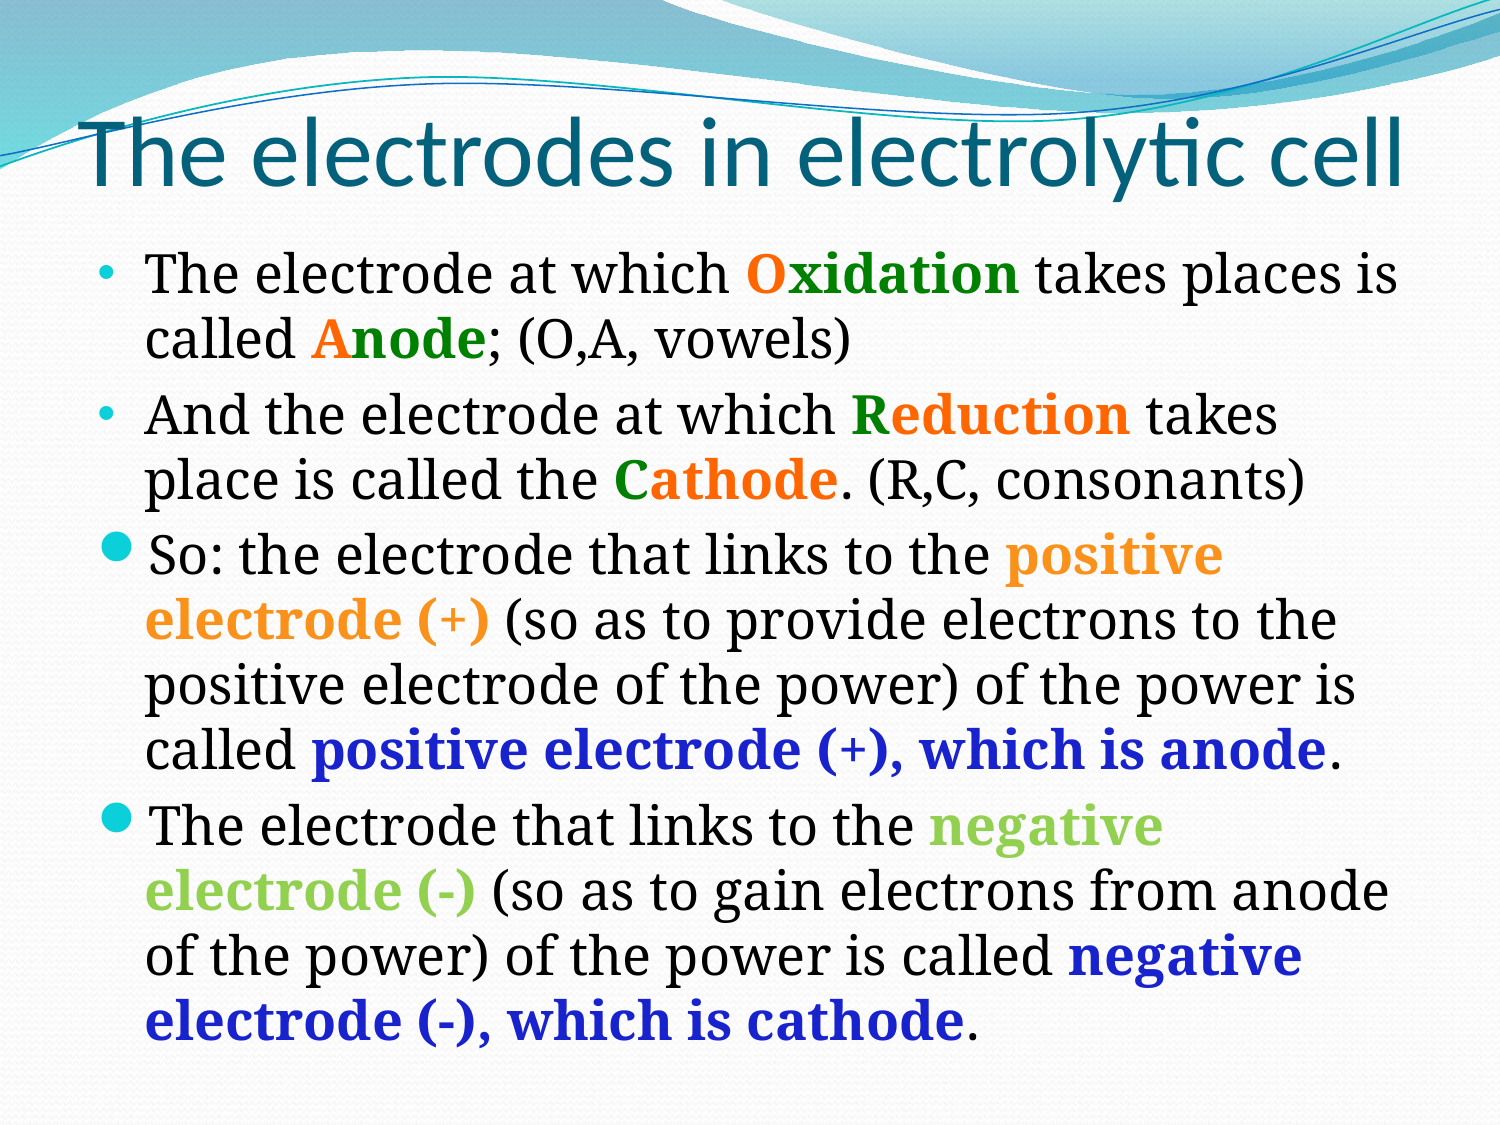

# The electrodes in electrolytic cell
The electrode at which Oxidation takes places is called Anode; (O,A, vowels)
And the electrode at which Reduction takes place is called the Cathode. (R,C, consonants)
So: the electrode that links to the positive electrode (+) (so as to provide electrons to the positive electrode of the power) of the power is called positive electrode (+), which is anode.
The electrode that links to the negative electrode (-) (so as to gain electrons from anode of the power) of the power is called negative electrode (-), which is cathode.